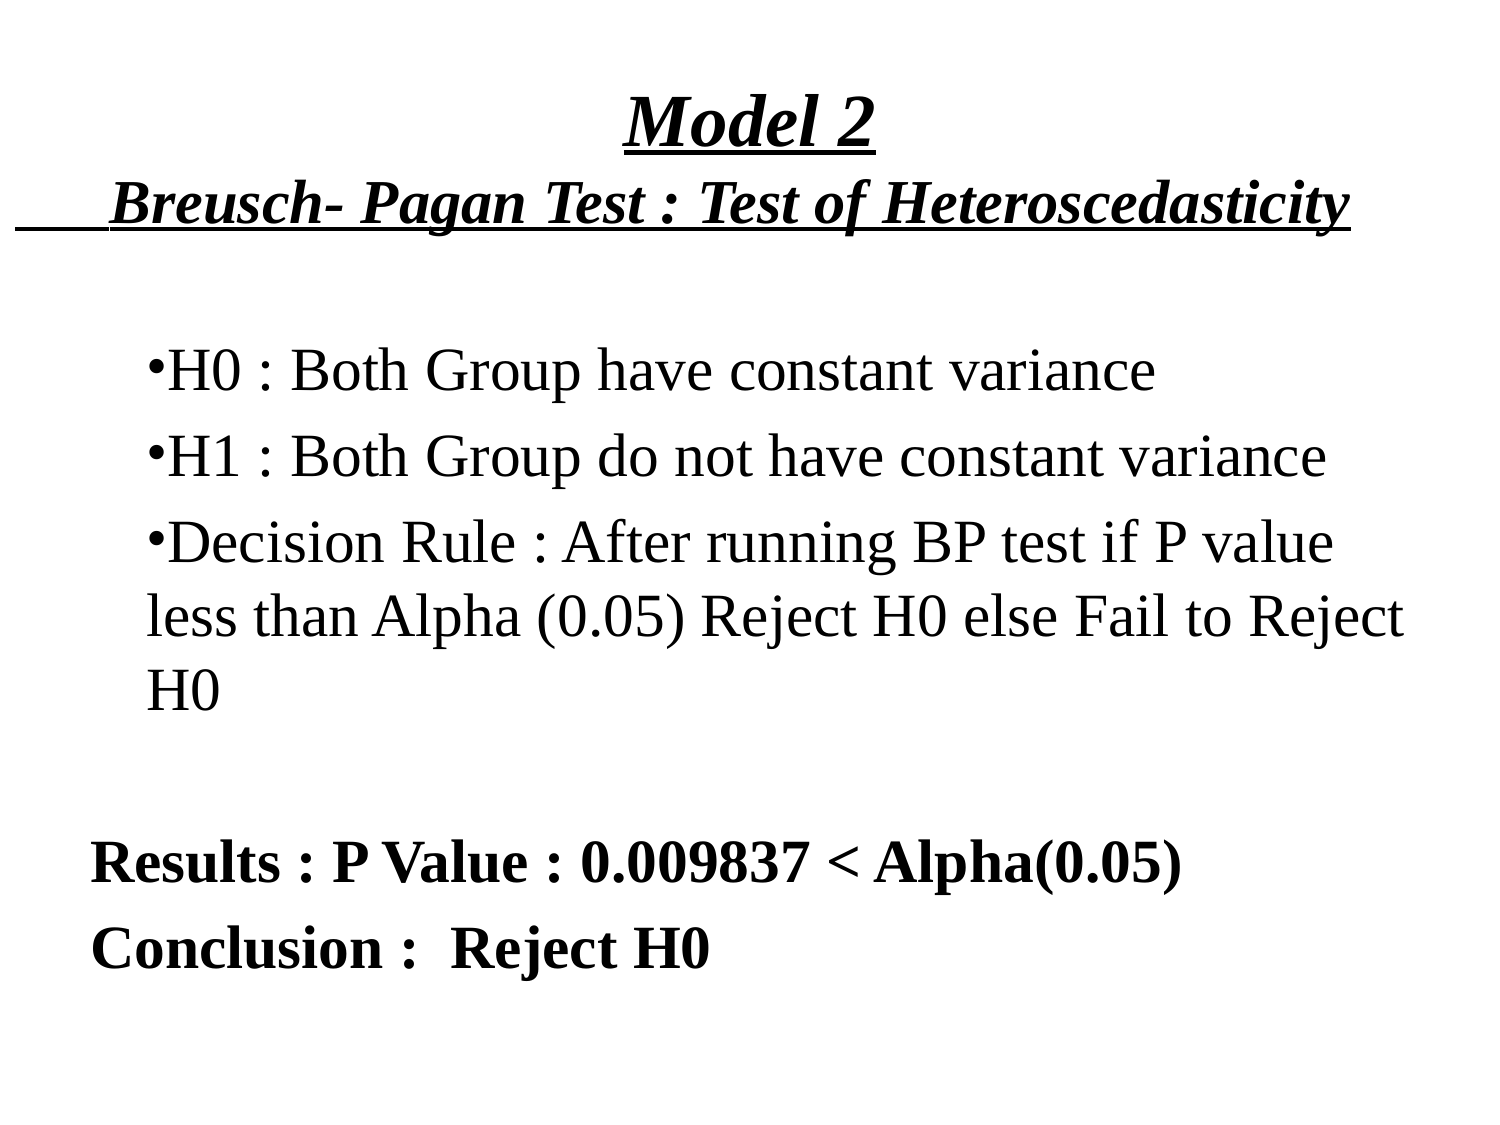

# Model 2
      Breusch- Pagan Test : Test of Heteroscedasticity
H0 : Both Group have constant variance
H1 : Both Group do not have constant variance
Decision Rule : After running BP test if P value less than Alpha (0.05) Reject H0 else Fail to Reject H0

Results : P Value : 0.009837 < Alpha(0.05)
Conclusion :  Reject H0